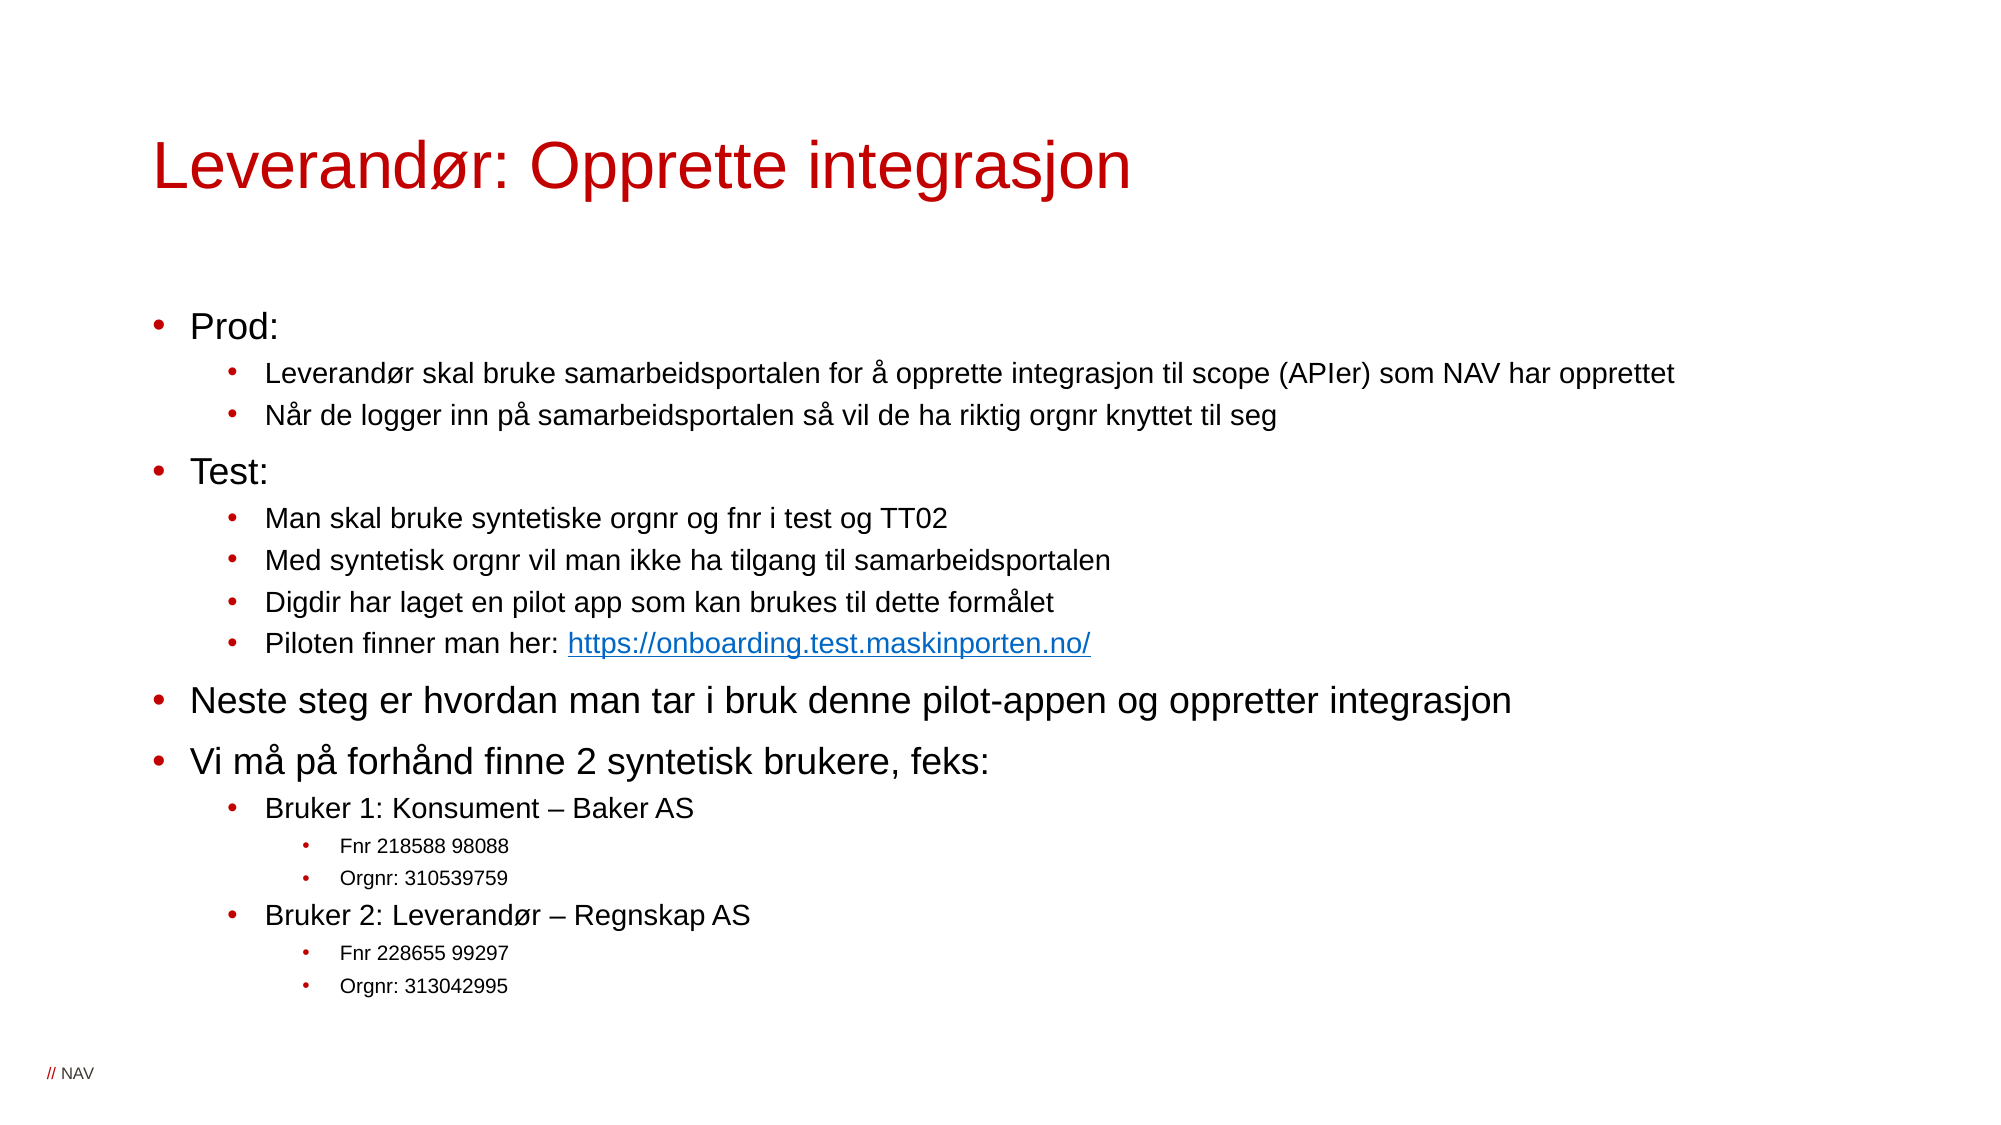

# Leverandør: Opprette integrasjon
Prod:
Leverandør skal bruke samarbeidsportalen for å opprette integrasjon til scope (APIer) som NAV har opprettet
Når de logger inn på samarbeidsportalen så vil de ha riktig orgnr knyttet til seg
Test:
Man skal bruke syntetiske orgnr og fnr i test og TT02
Med syntetisk orgnr vil man ikke ha tilgang til samarbeidsportalen
Digdir har laget en pilot app som kan brukes til dette formålet
Piloten finner man her: https://onboarding.test.maskinporten.no/
Neste steg er hvordan man tar i bruk denne pilot-appen og oppretter integrasjon
Vi må på forhånd finne 2 syntetisk brukere, feks:
Bruker 1: Konsument – Baker AS
Fnr 218588 98088
Orgnr: 310539759
Bruker 2: Leverandør – Regnskap AS
Fnr 228655 99297
Orgnr: 313042995